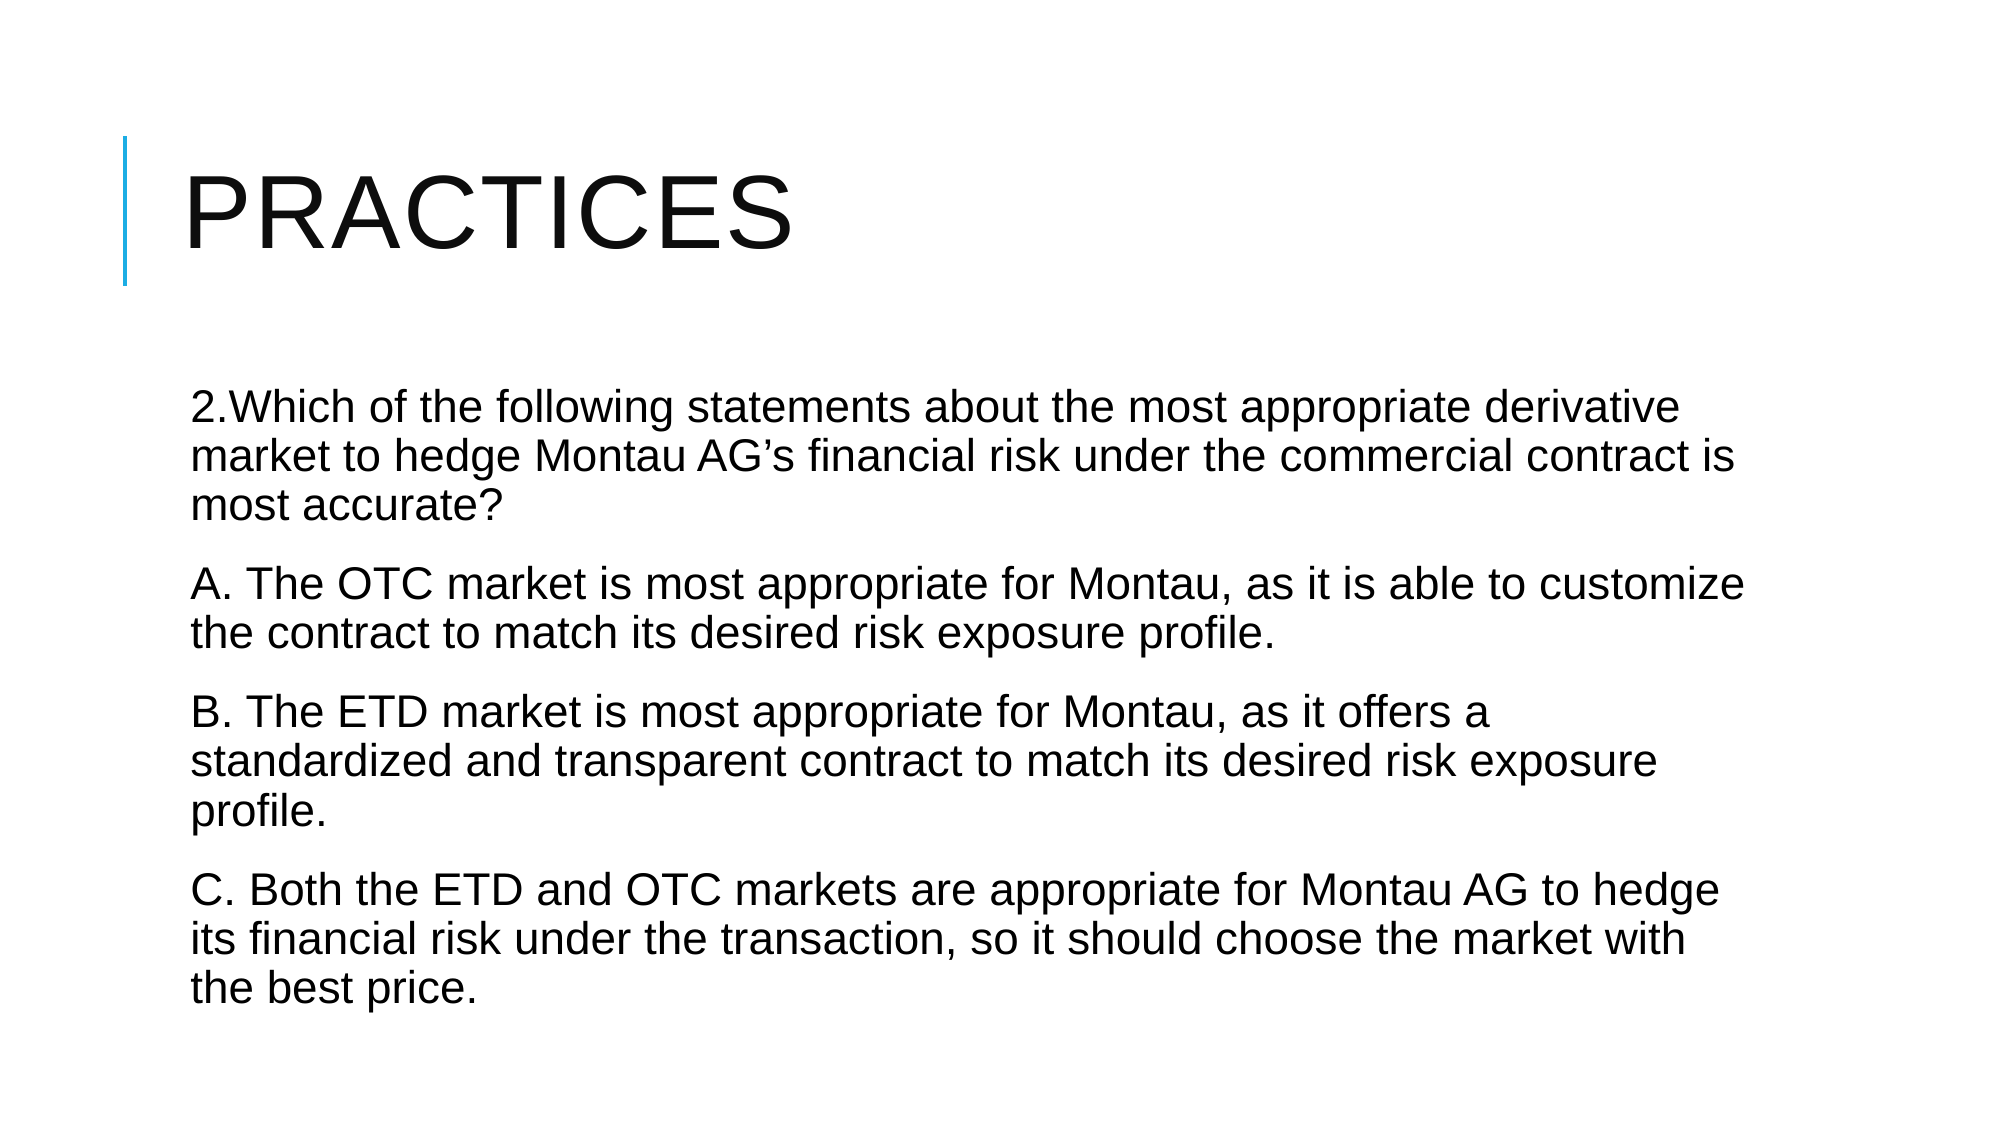

# practices
2.Which of the following statements about the most appropriate derivative market to hedge Montau AG’s financial risk under the commercial contract is most accurate?
A. The OTC market is most appropriate for Montau, as it is able to customize the contract to match its desired risk exposure profile.
B. The ETD market is most appropriate for Montau, as it offers a standardized and transparent contract to match its desired risk exposure profile.
C. Both the ETD and OTC markets are appropriate for Montau AG to hedge its financial risk under the transaction, so it should choose the market with the best price.